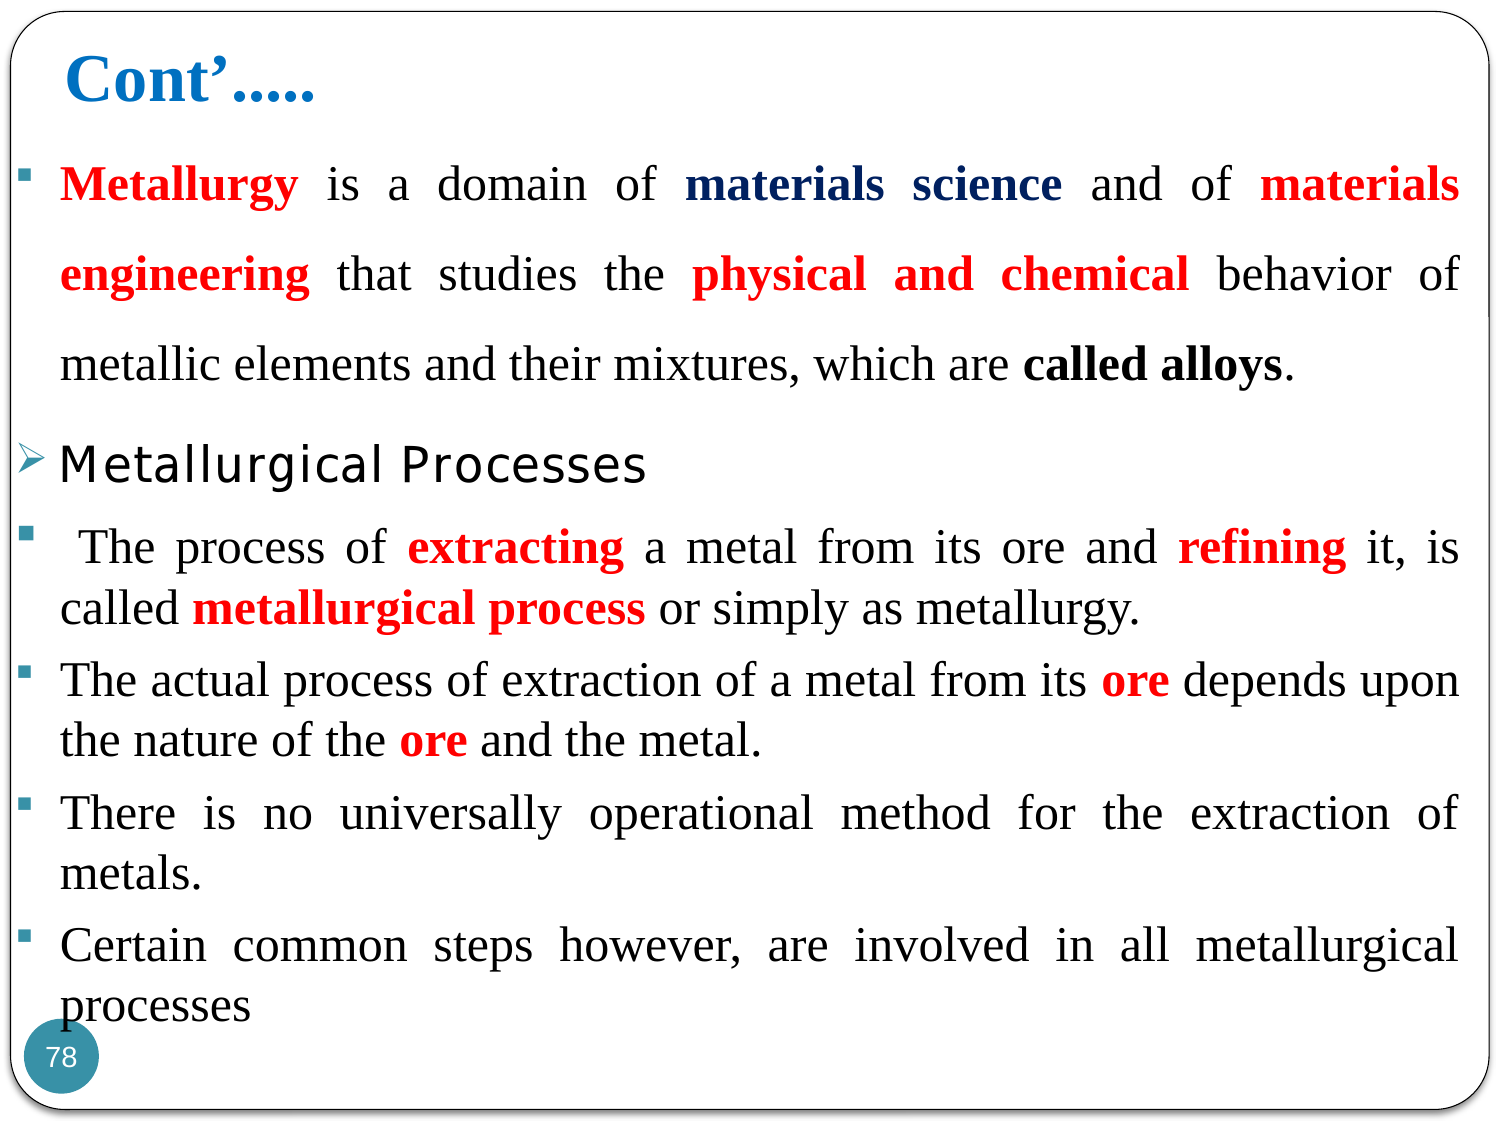

# Cont’.....
Metallurgy is a domain of materials science and of materials engineering that studies the physical and chemical behavior of metallic elements and their mixtures, which are called alloys.
Metallurgical Processes
 The process of extracting a metal from its ore and refining it, is called metallurgical process or simply as metallurgy.
The actual process of extraction of a metal from its ore depends upon the nature of the ore and the metal.
There is no universally operational method for the extraction of metals.
Certain common steps however, are involved in all metallurgical processes

78